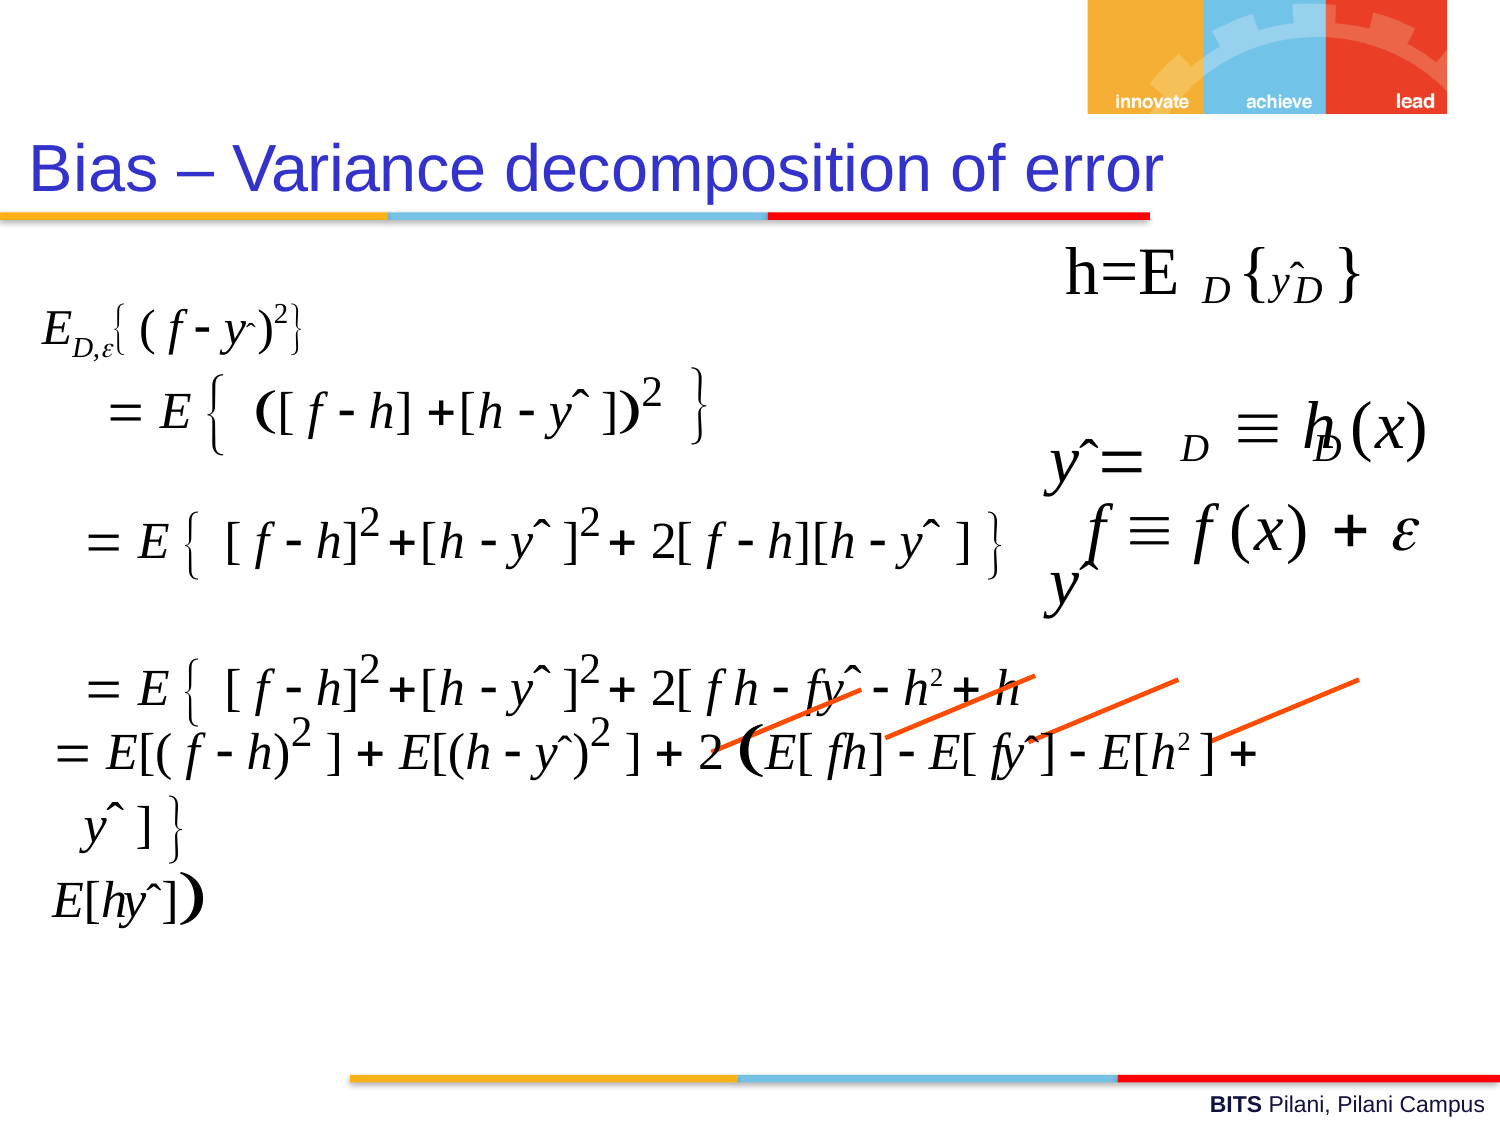

Bias – Variance decomposition of error
h=E	{yˆ  	}
D	D
ED,ε{ ( f − yˆ )2 }

= E { ([ f − h] +[h − yˆ ])2  }
yˆ = yˆ
≡ h	(x)
D	D
= E { [ f − h]2 +[h − yˆ ]2 + 2[ f − h][h − yˆ  ] }
= E { [ f − h]2 +[h − yˆ ]2 + 2[ f h − f yˆ − h2 + h yˆ ] }
f ≡ f (x) + ε

= E[( f − h)2 ] + E[(h − yˆ)2 ] + 2 (E[ fh] − E[ fyˆ] − E[h2 ] + E[hyˆ])